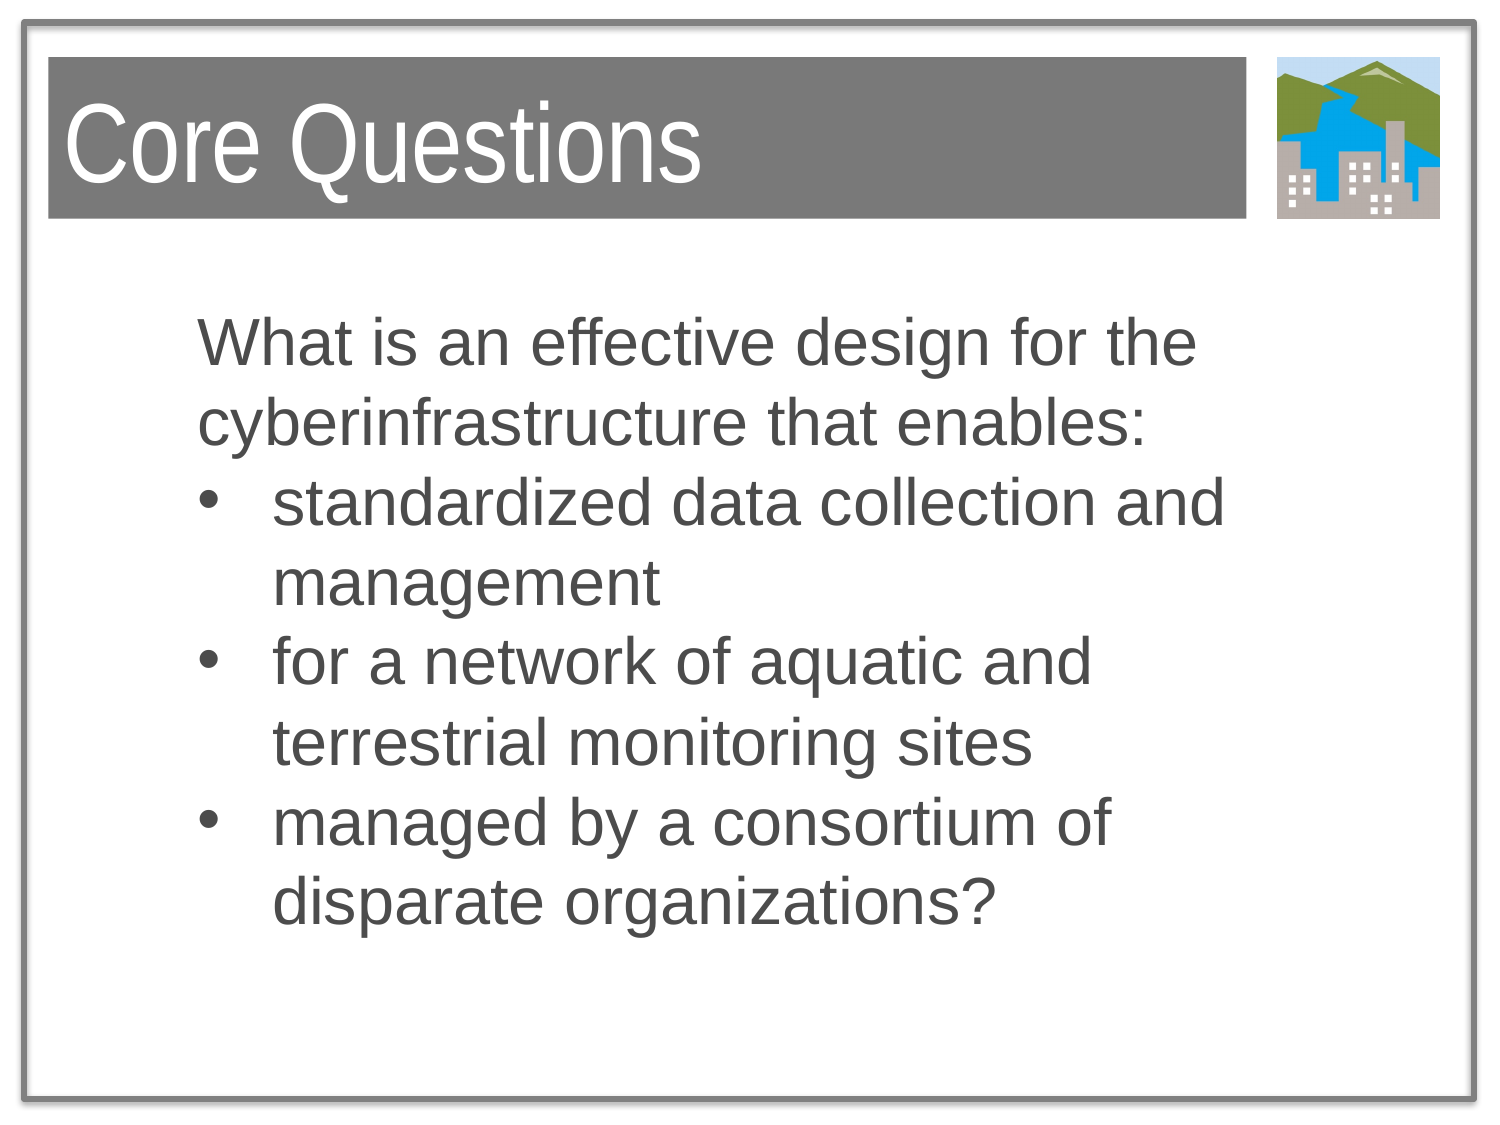

# Core Questions
What is an effective design for the cyberinfrastructure that enables:
standardized data collection and management
for a network of aquatic and terrestrial monitoring sites
managed by a consortium of disparate organizations?